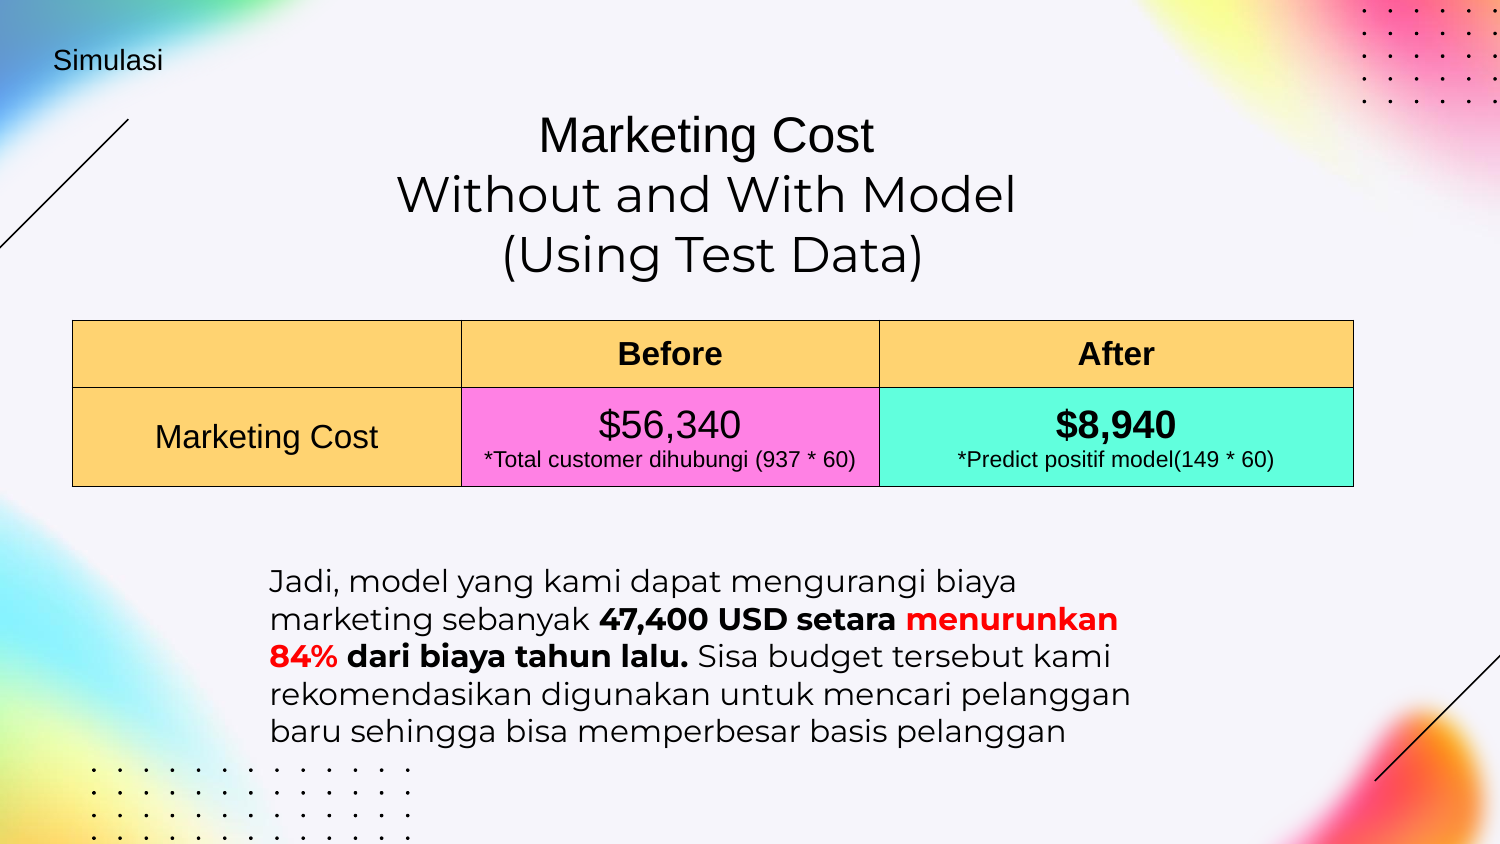

Simulasi
# Marketing Cost
Without and With Model
(Using Test Data)
|  | Before | After |
| --- | --- | --- |
| Marketing Cost | $56,340 \*Total customer dihubungi (937 \* 60) | $8,940 \*Predict positif model(149 \* 60) |
Jadi, model yang kami dapat mengurangi biaya marketing sebanyak 47,400 USD setara menurunkan 84% dari biaya tahun lalu. Sisa budget tersebut kami rekomendasikan digunakan untuk mencari pelanggan baru sehingga bisa memperbesar basis pelanggan